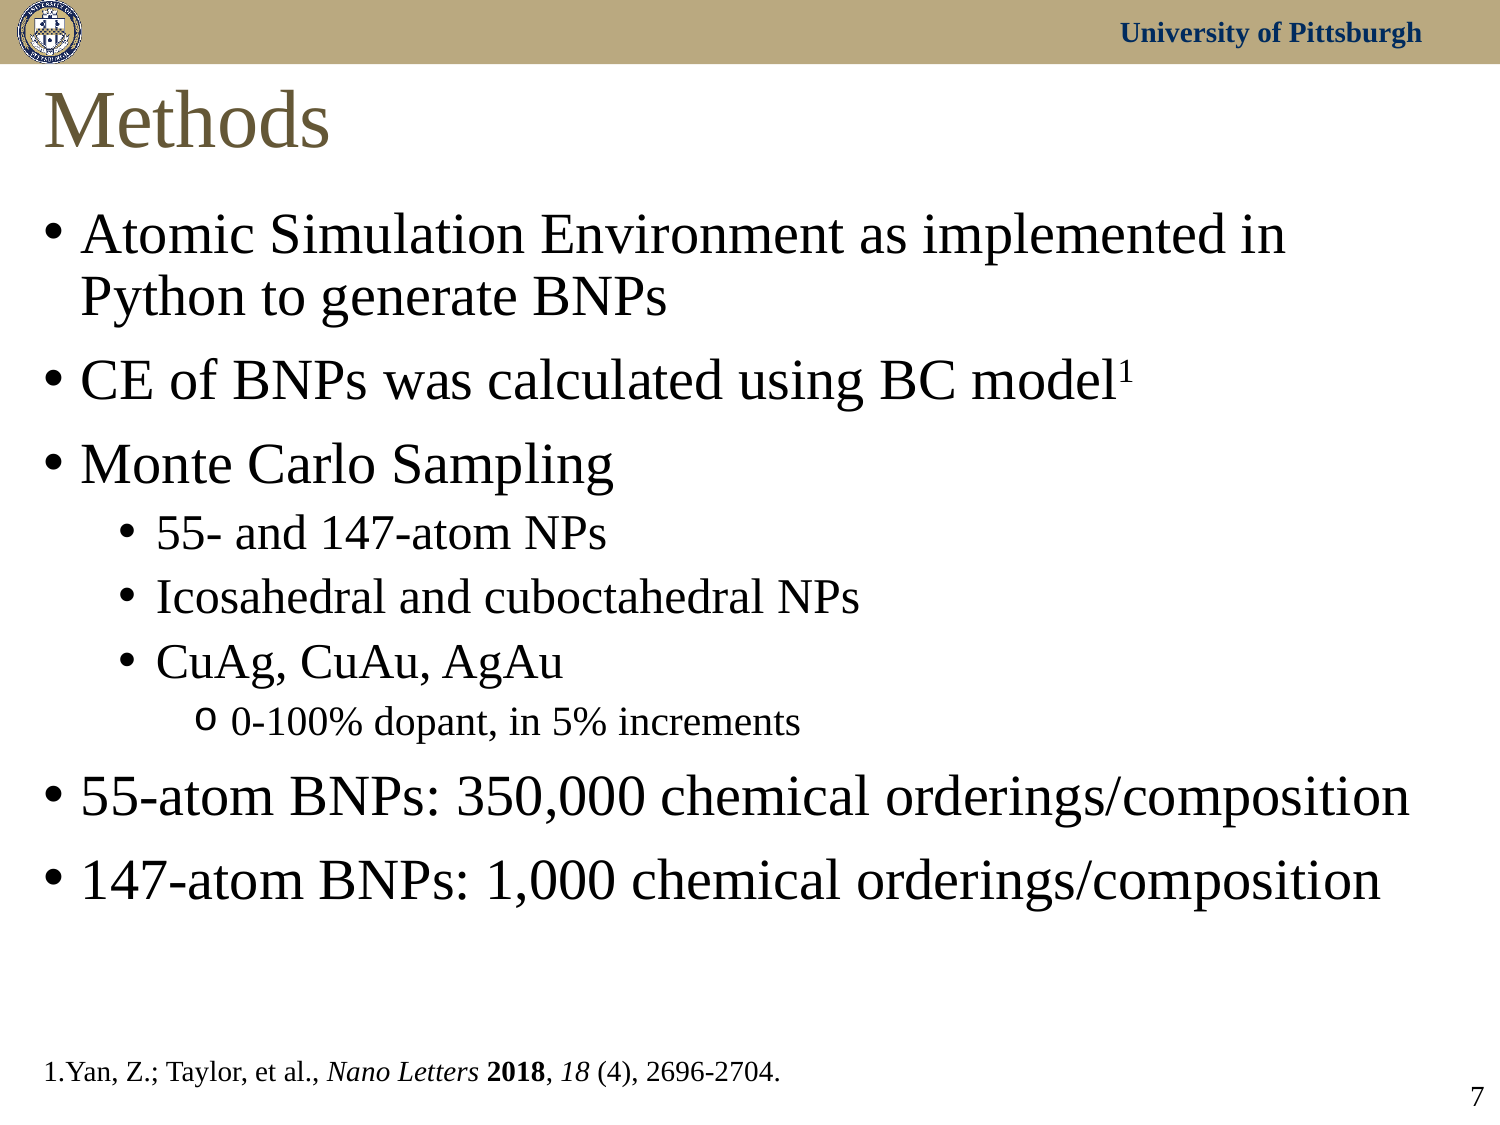

# Methods
Atomic Simulation Environment as implemented in Python to generate BNPs
CE of BNPs was calculated using BC model1
Monte Carlo Sampling
55- and 147-atom NPs
Icosahedral and cuboctahedral NPs
CuAg, CuAu, AgAu
0-100% dopant, in 5% increments
55-atom BNPs: 350,000 chemical orderings/composition
147-atom BNPs: 1,000 chemical orderings/composition

1.Yan, Z.; Taylor, et al., Nano Letters 2018, 18 (4), 2696-2704.

7